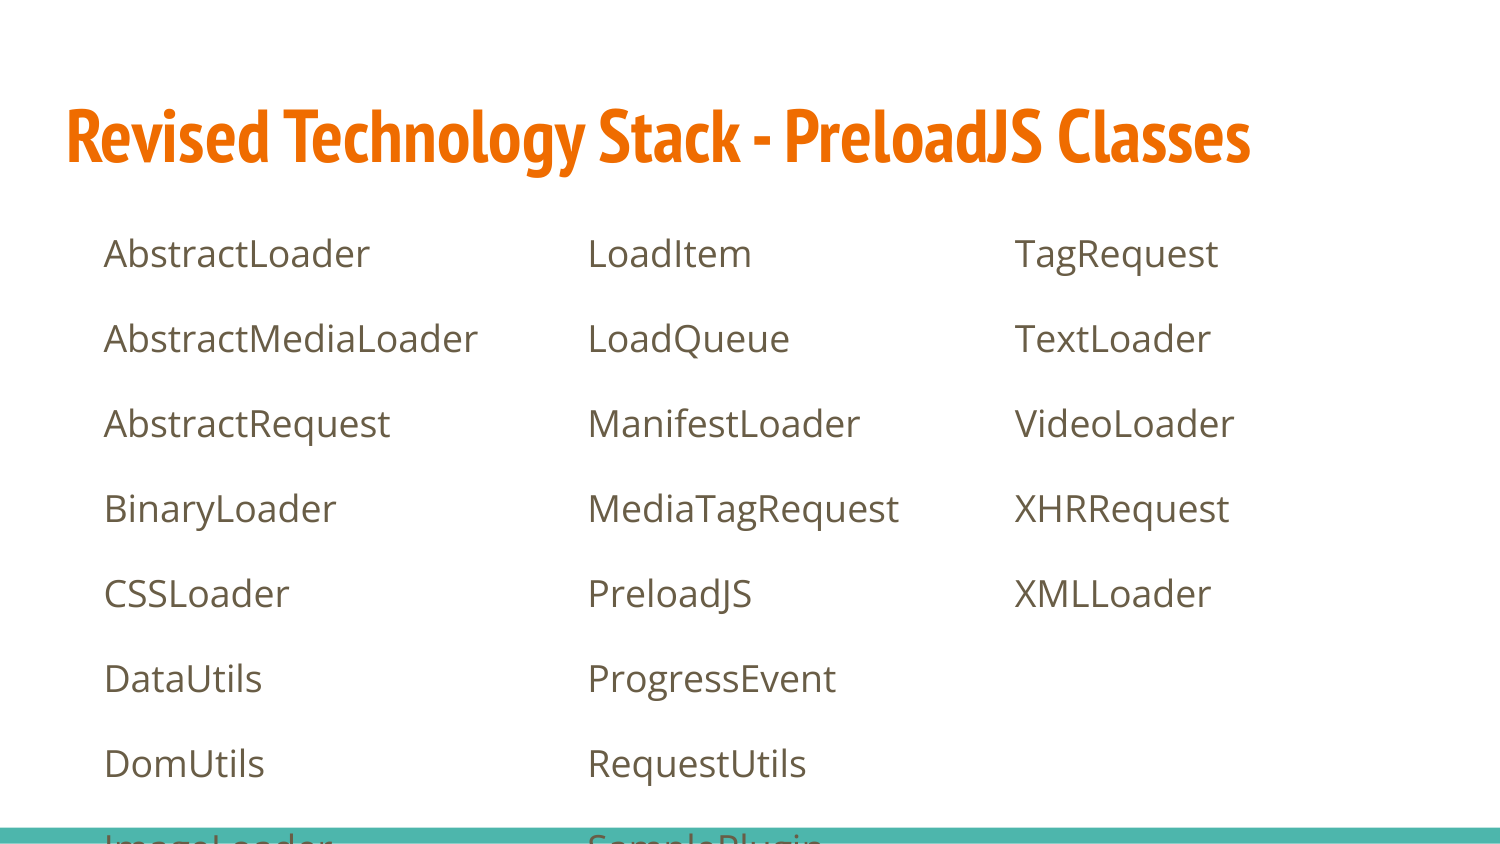

# Revised Technology Stack - PreloadJS Classes
AbstractLoader
AbstractMediaLoader
AbstractRequest
BinaryLoader
CSSLoader
DataUtils
DomUtils
ImageLoader
JavaScriptLoader
JSONLoader
JSONPLoader

LoadItem
LoadQueue
ManifestLoader
MediaTagRequest
PreloadJS
ProgressEvent
RequestUtils
SamplePlugin
SoundLoader
SpriteSheetLoader
SVGLoader

TagRequest
TextLoader
VideoLoader
XHRRequest
XMLLoader